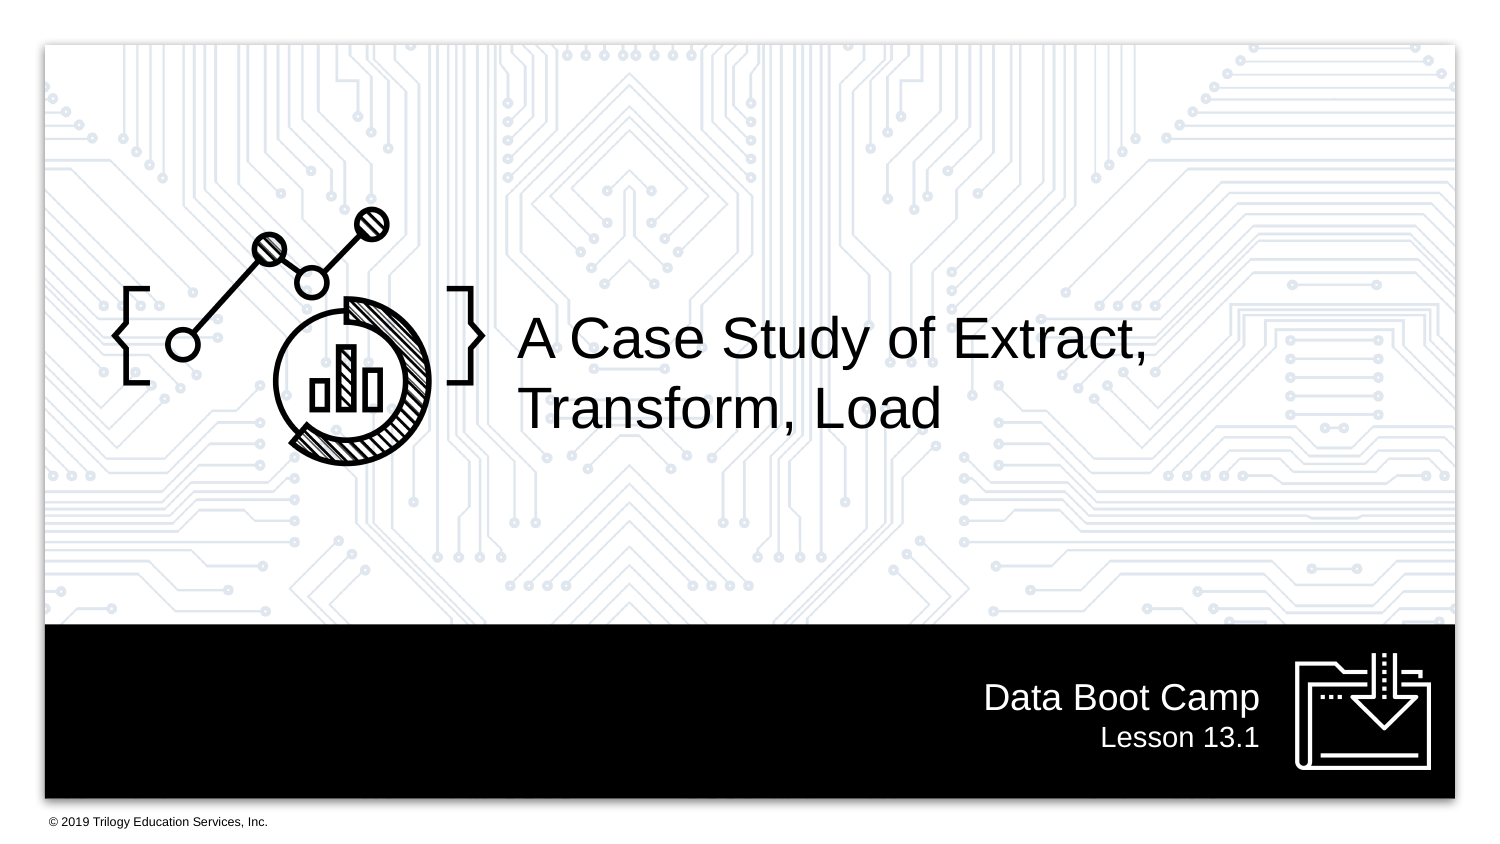

A Case Study of Extract, Transform, Load
# Lesson 13.1